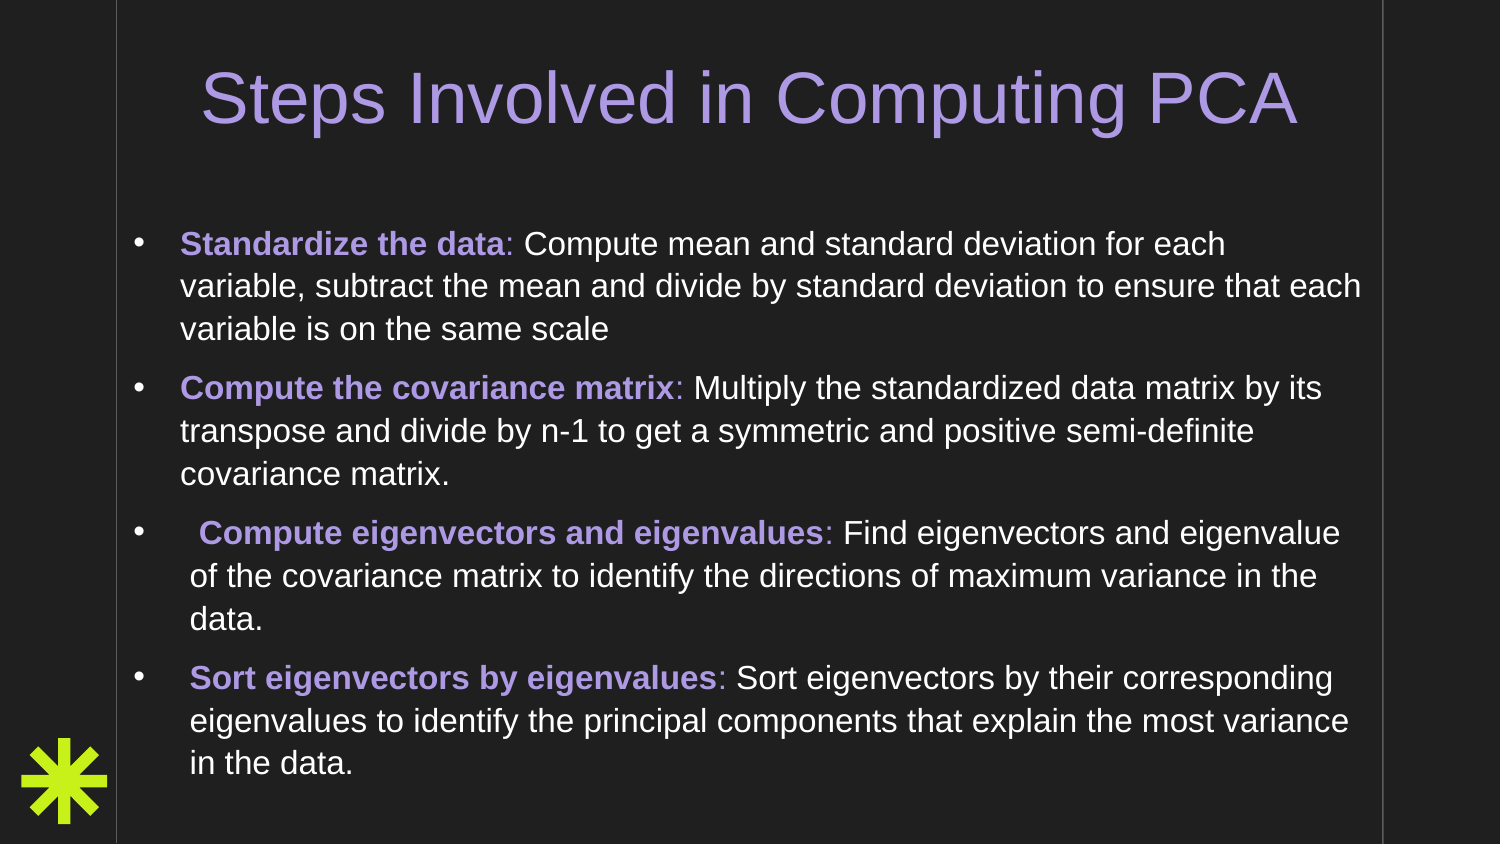

# Steps Involved in Computing PCA
Standardize the data: Compute mean and standard deviation for each       variable, subtract the mean and divide by standard deviation to ensure that each variable is on the same scale
Compute the covariance matrix: Multiply the standardized data matrix by its   transpose and divide by n-1 to get a symmetric and positive semi-definite covariance matrix.
 Compute eigenvectors and eigenvalues: Find eigenvectors and eigenvalue of the covariance matrix to identify the directions of maximum variance in the data.
Sort eigenvectors by eigenvalues: Sort eigenvectors by their corresponding eigenvalues to identify the principal components that explain the most variance in the data.